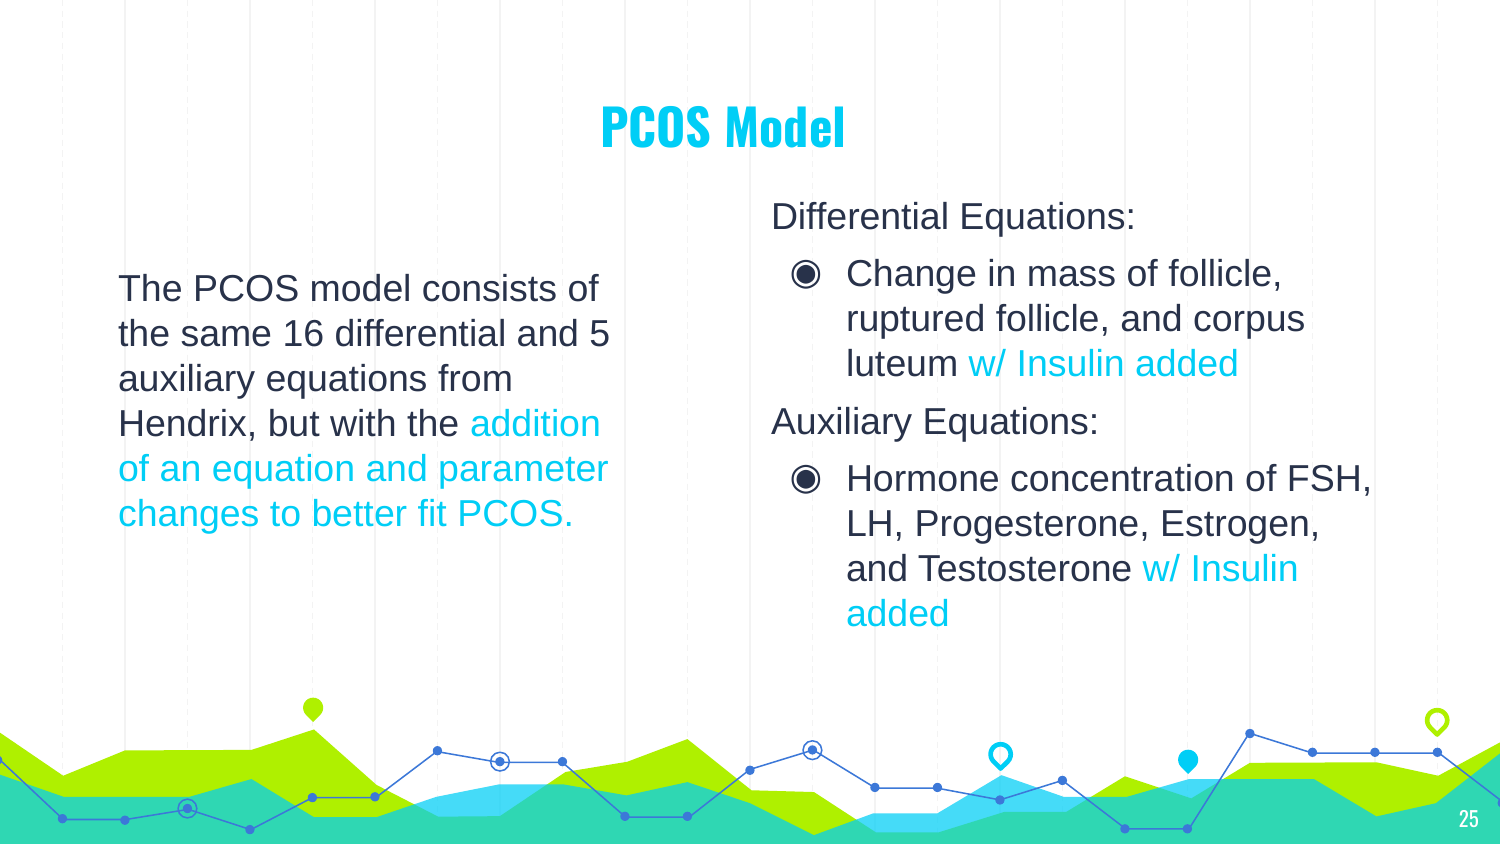

# PCOS Model
Differential Equations:
Change in mass of follicle, ruptured follicle, and corpus luteum w/ Insulin added
Auxiliary Equations:
Hormone concentration of FSH, LH, Progesterone, Estrogen, and Testosterone w/ Insulin added
The PCOS model consists of the same 16 differential and 5 auxiliary equations from Hendrix, but with the addition of an equation and parameter changes to better fit PCOS.
25